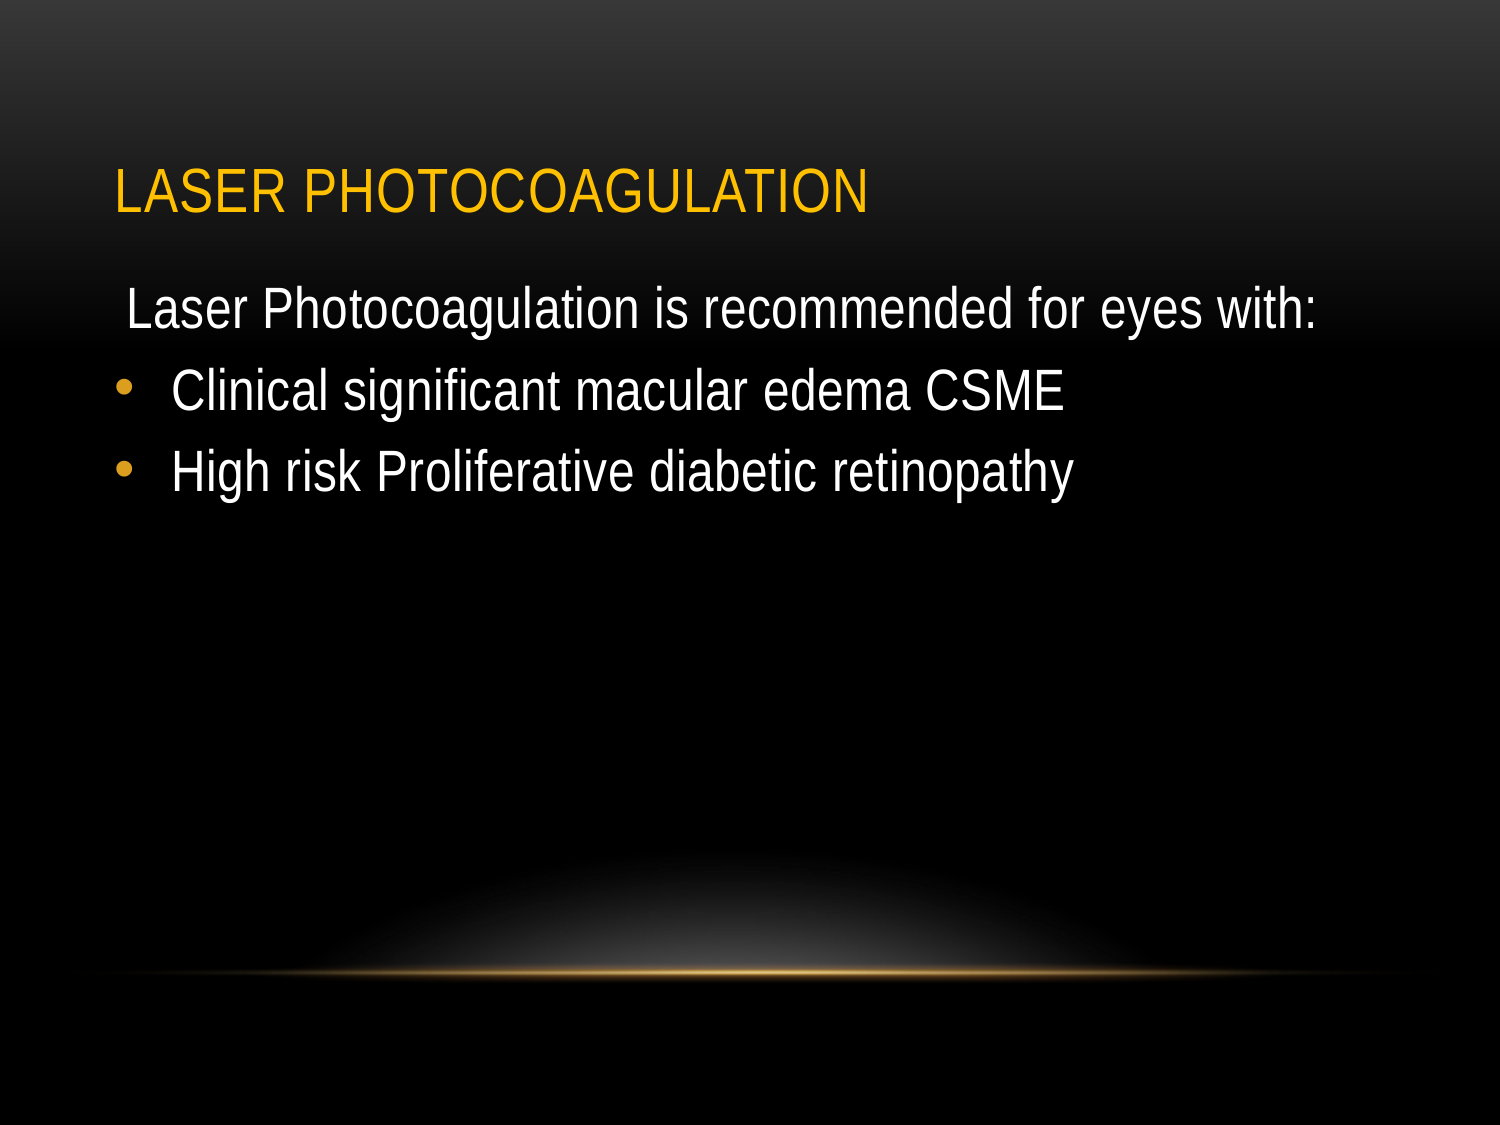

# Laser Photocoagulation
Laser Photocoagulation is recommended for eyes with:
Clinical significant macular edema CSME
High risk Proliferative diabetic retinopathy